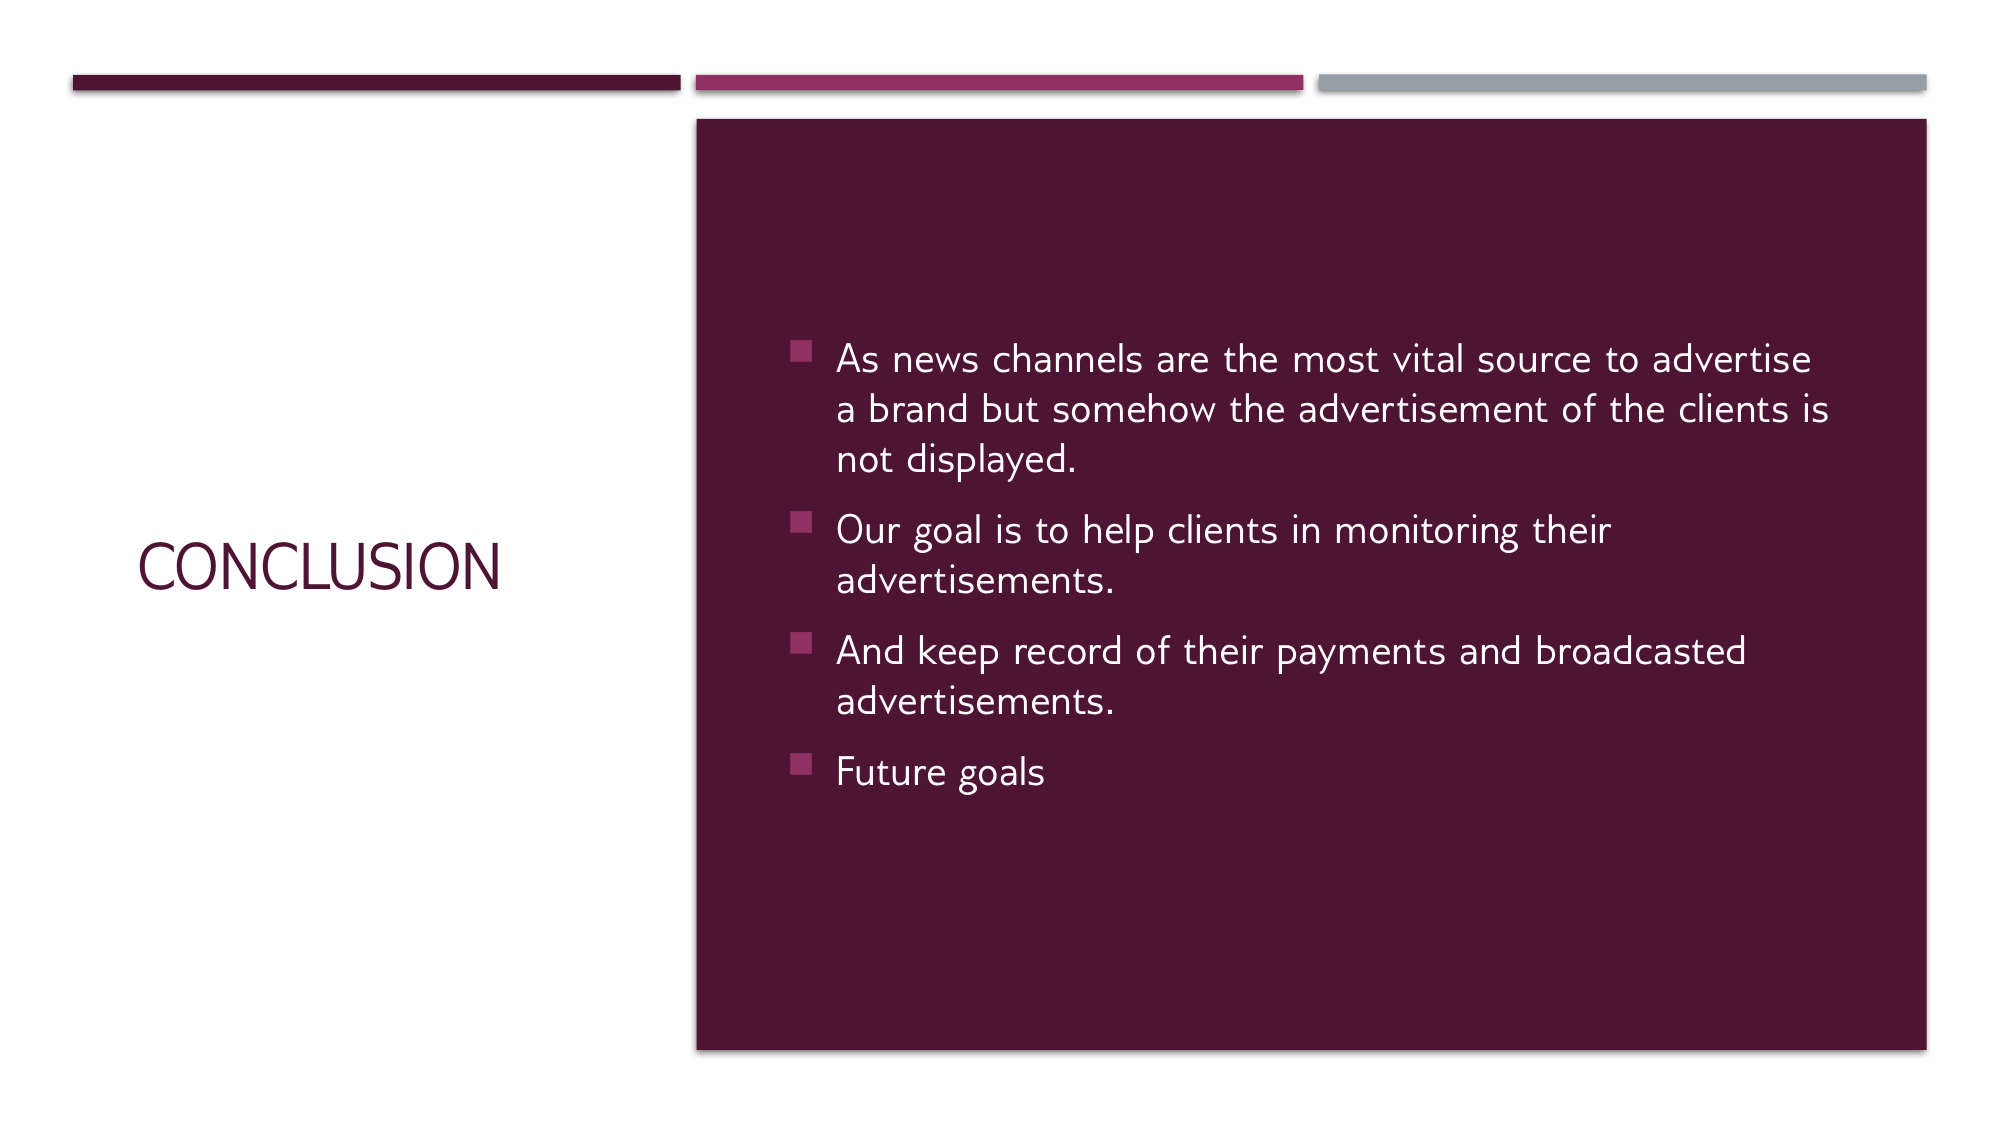

# Conclusion
As news channels are the most vital source to advertise a brand but somehow the advertisement of the clients is not displayed.
Our goal is to help clients in monitoring their advertisements.
And keep record of their payments and broadcasted advertisements.
Future goals